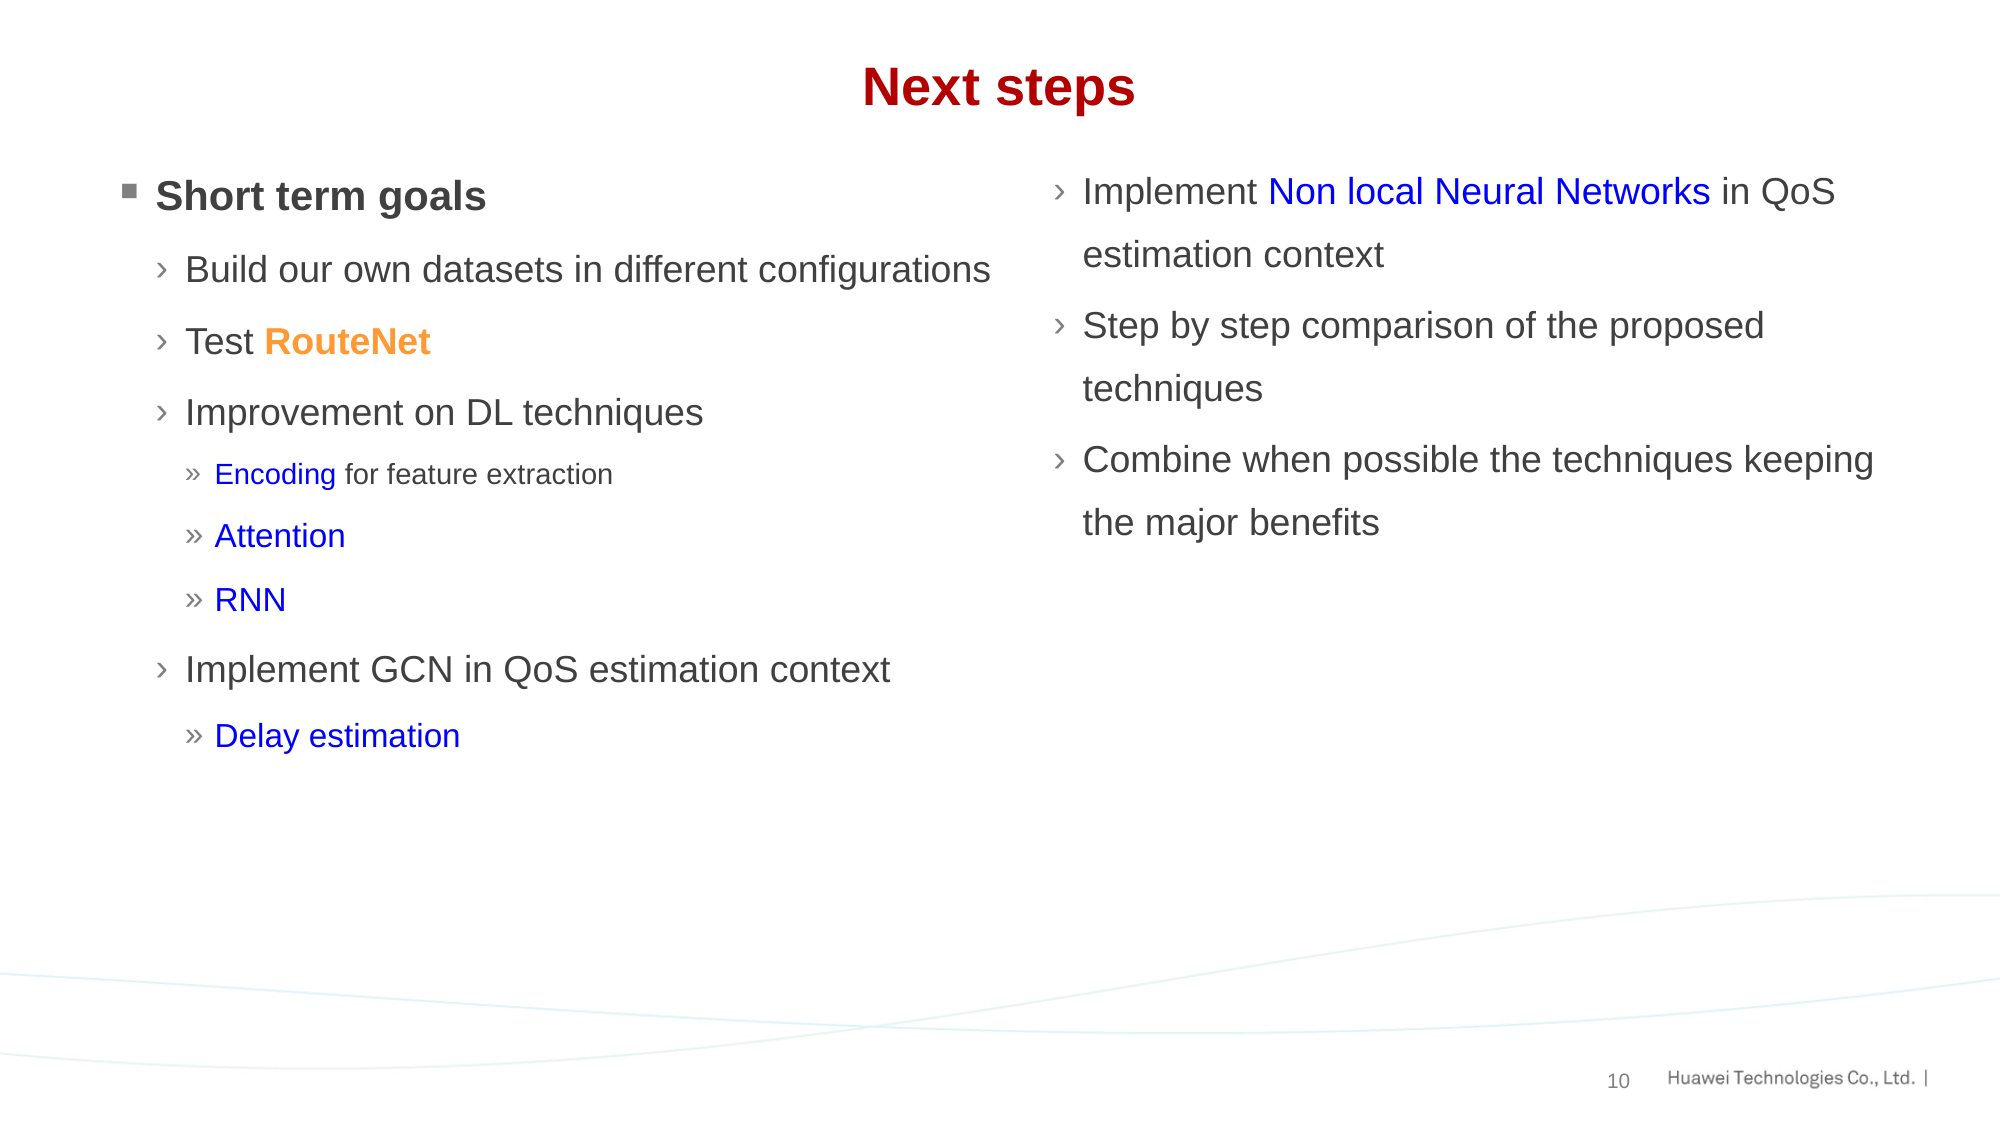

# Next steps
Short term goals
Build our own datasets in different configurations
Test RouteNet
Improvement on DL techniques
Encoding for feature extraction
Attention
RNN
Implement GCN in QoS estimation context
Delay estimation

Other tracks to follow
Implement DeepQ and test it
Implement Non local Neural Networks in QoS estimation context
Step by step comparison of the proposed techniques
Combine when possible the techniques keeping the major benefits